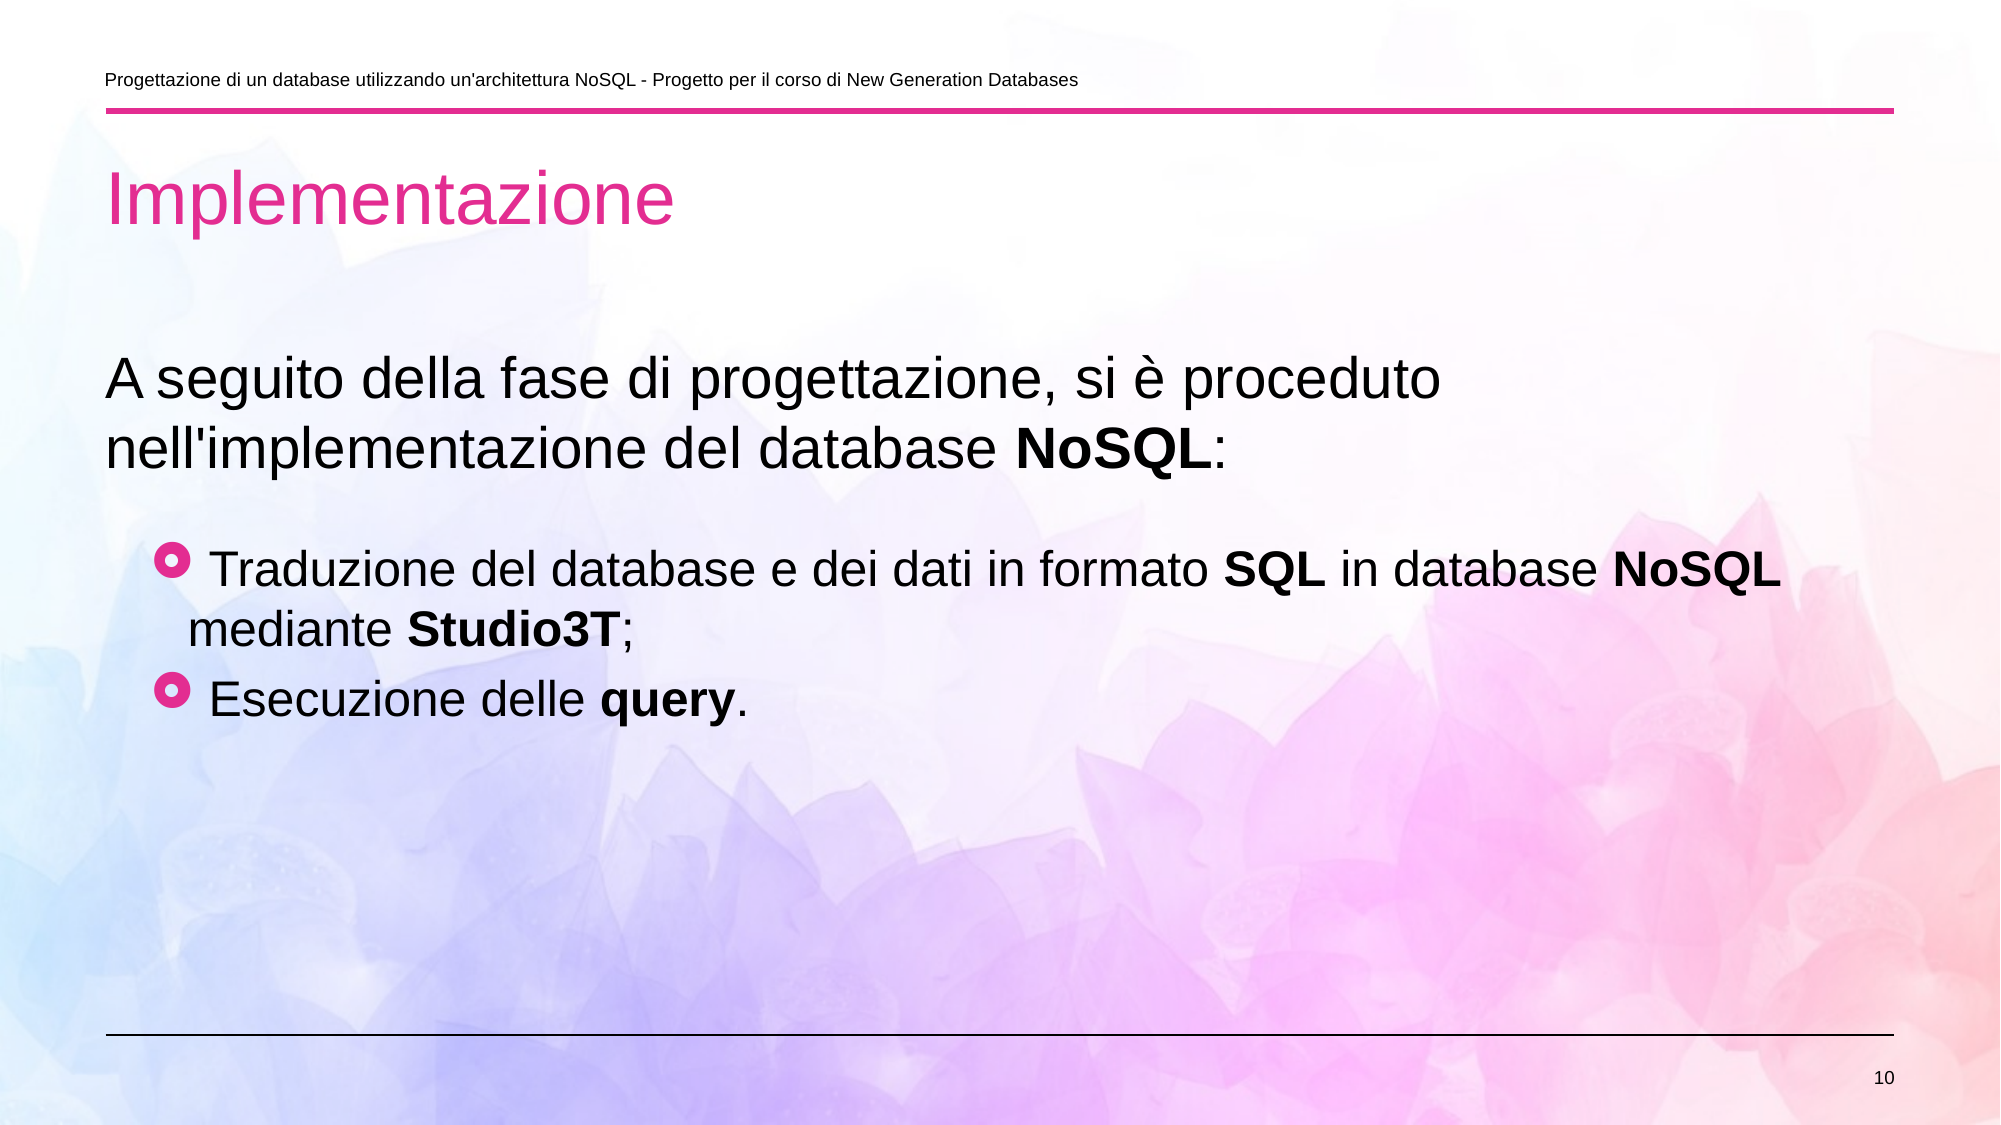

Progettazione di un database utilizzando un'architettura NoSQL - Progetto per il corso di New Generation Databases
# Implementazione
A seguito della fase di progettazione, si è proceduto nell'implementazione del database NoSQL:

 Traduzione del database e dei dati in formato SQL in database NoSQL mediante Studio3T;
 Esecuzione delle query.
10